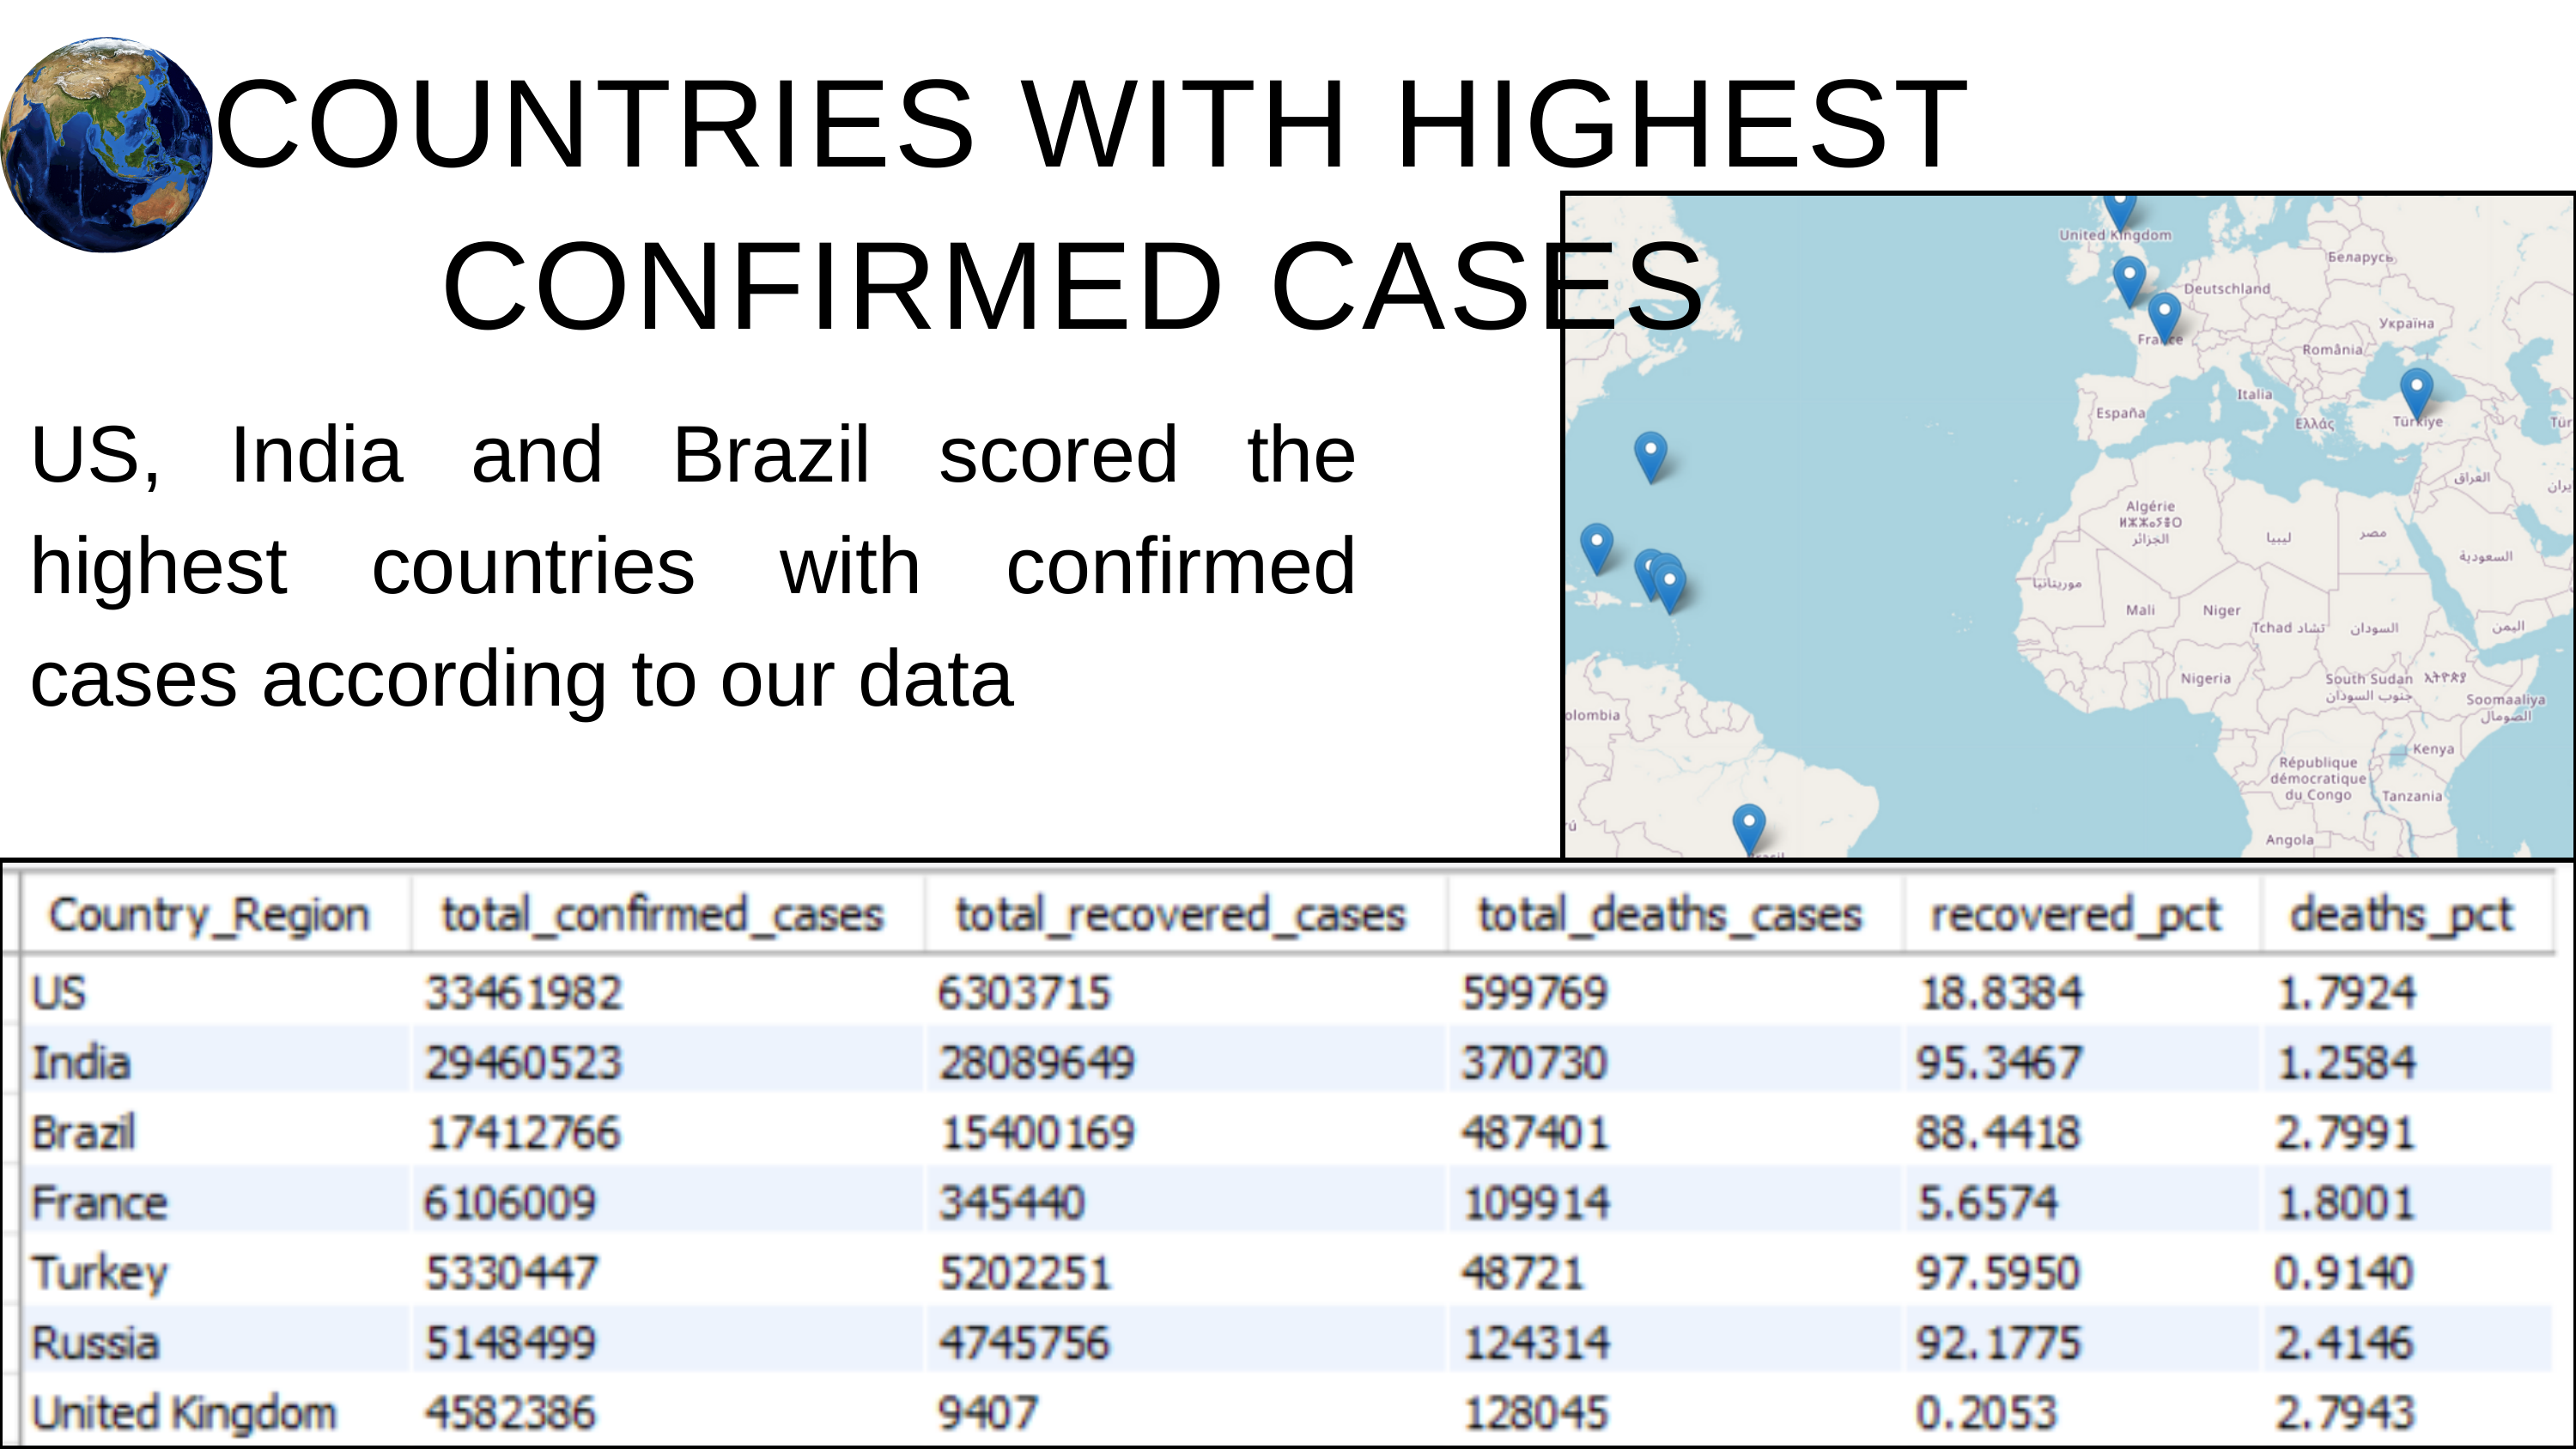

COUNTRIES WITH HIGHEST CONFIRMED CASES

US, India and Brazil scored the highest countries with confirmed cases according to our data